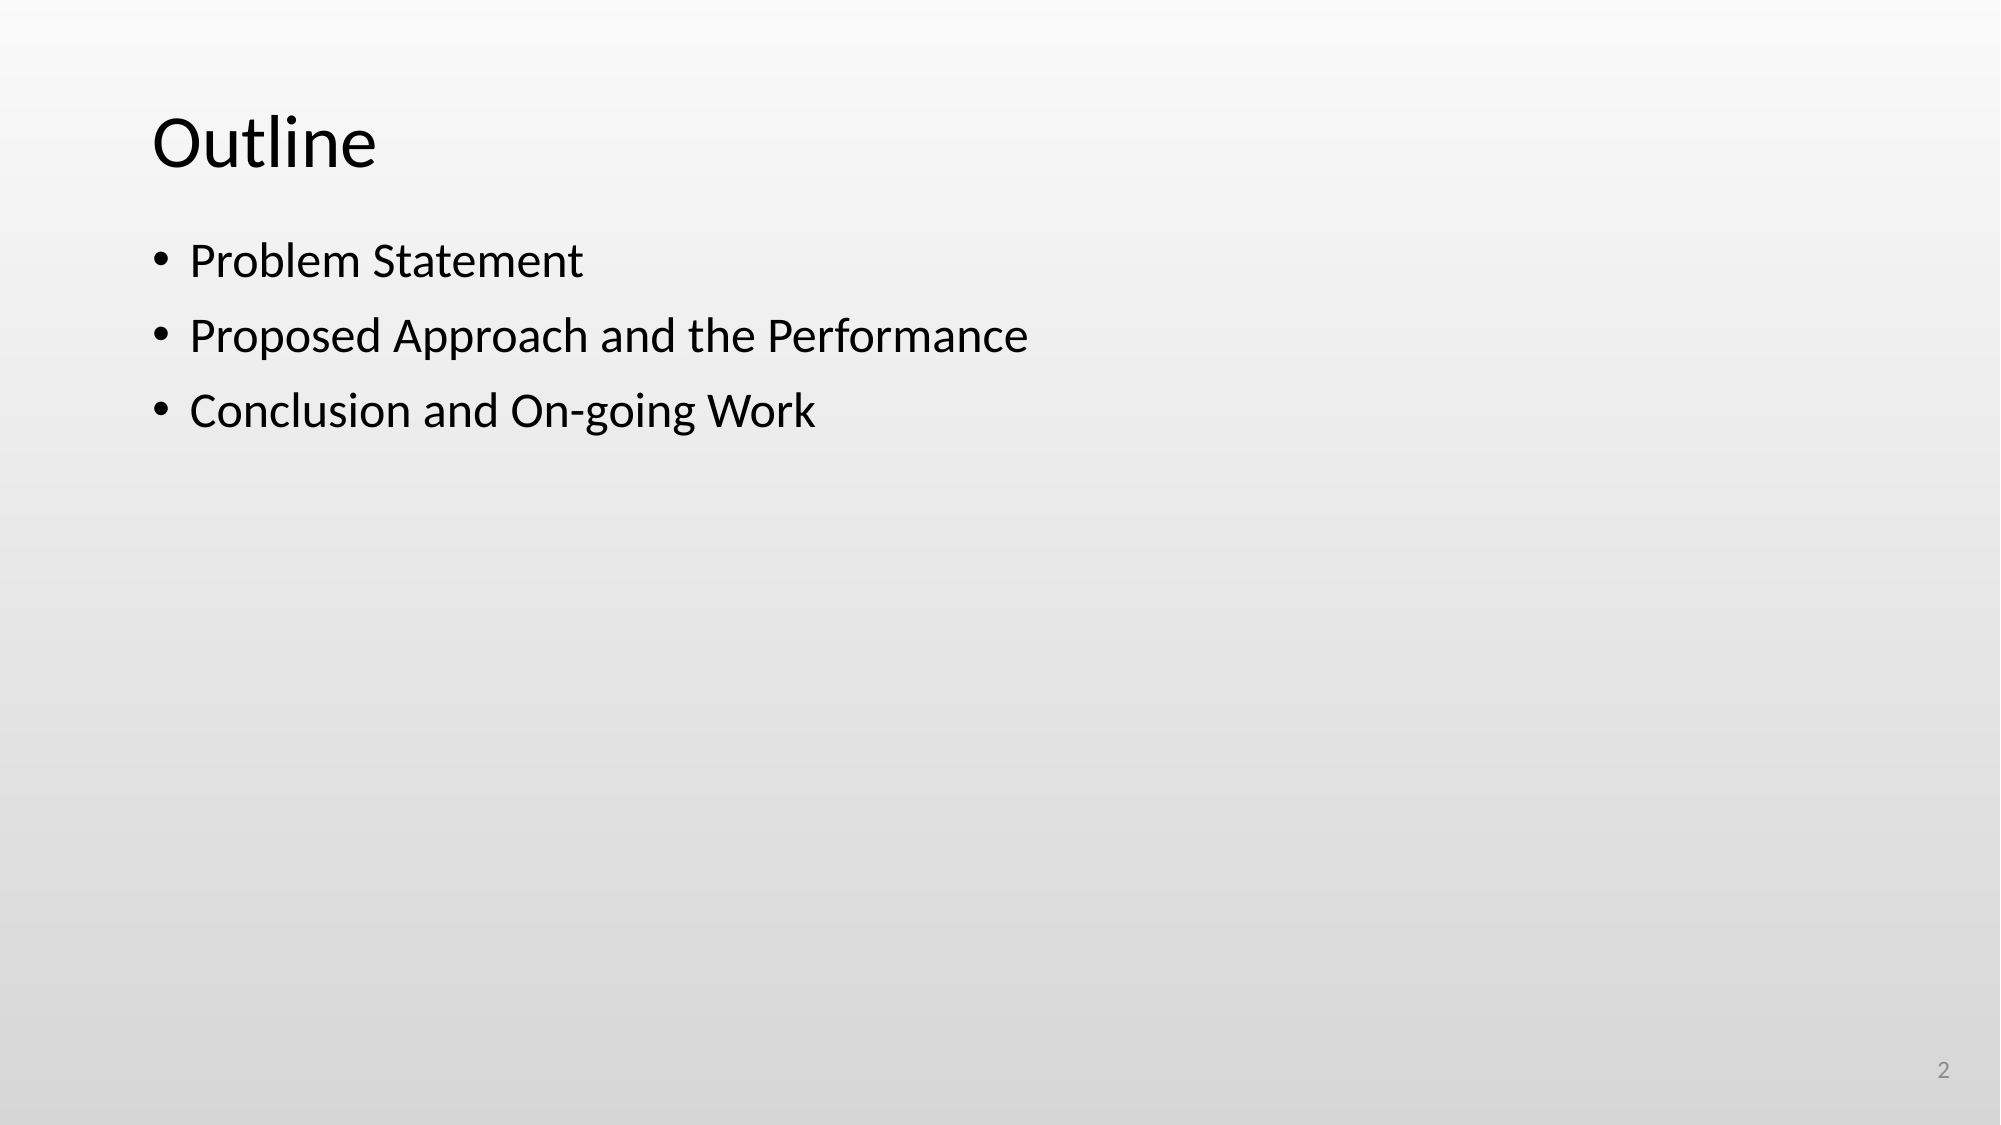

# Outline
Problem Statement
Proposed Approach and the Performance
Conclusion and On-going Work
2